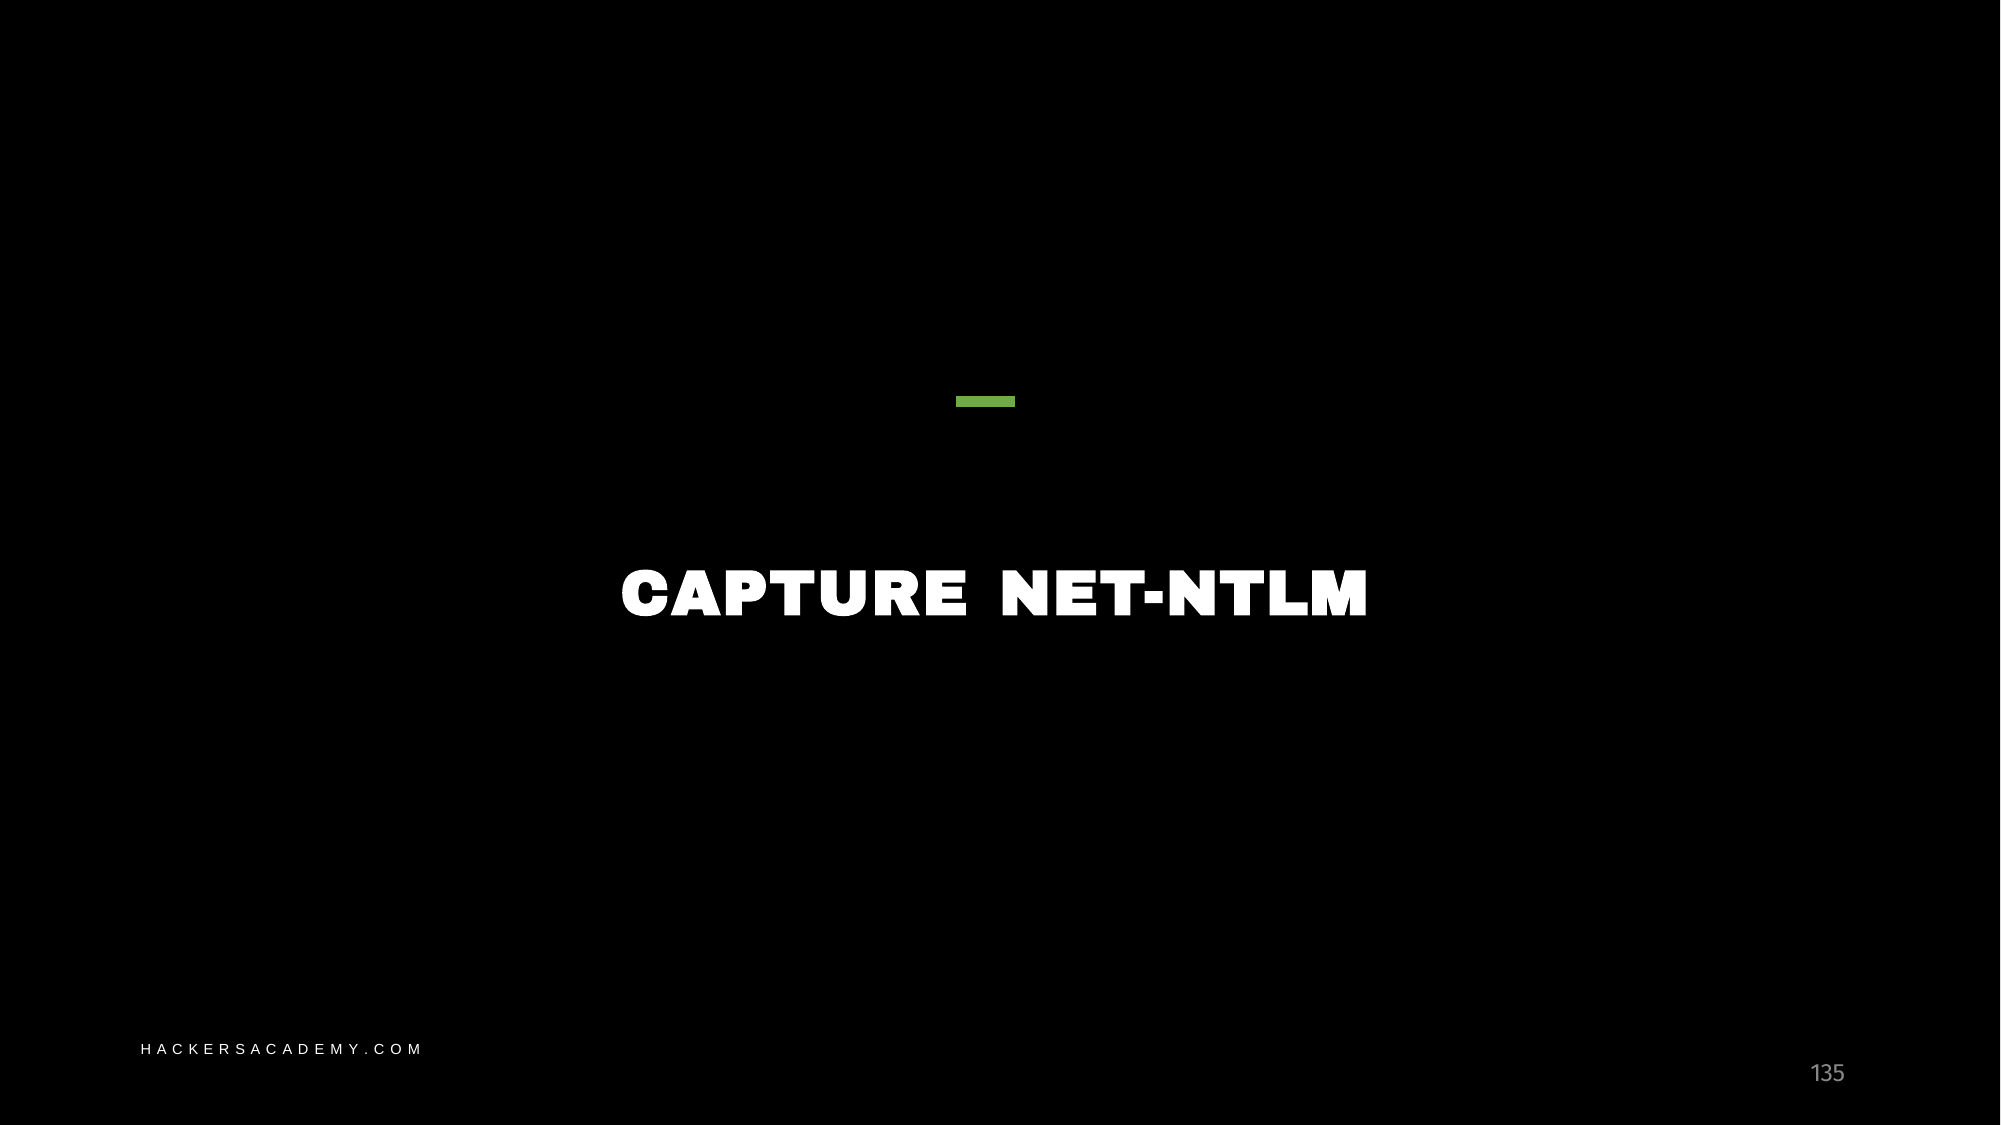

# CAPTURE NET-NTLM
135
H A C K E R S A C A D E M Y . C O M